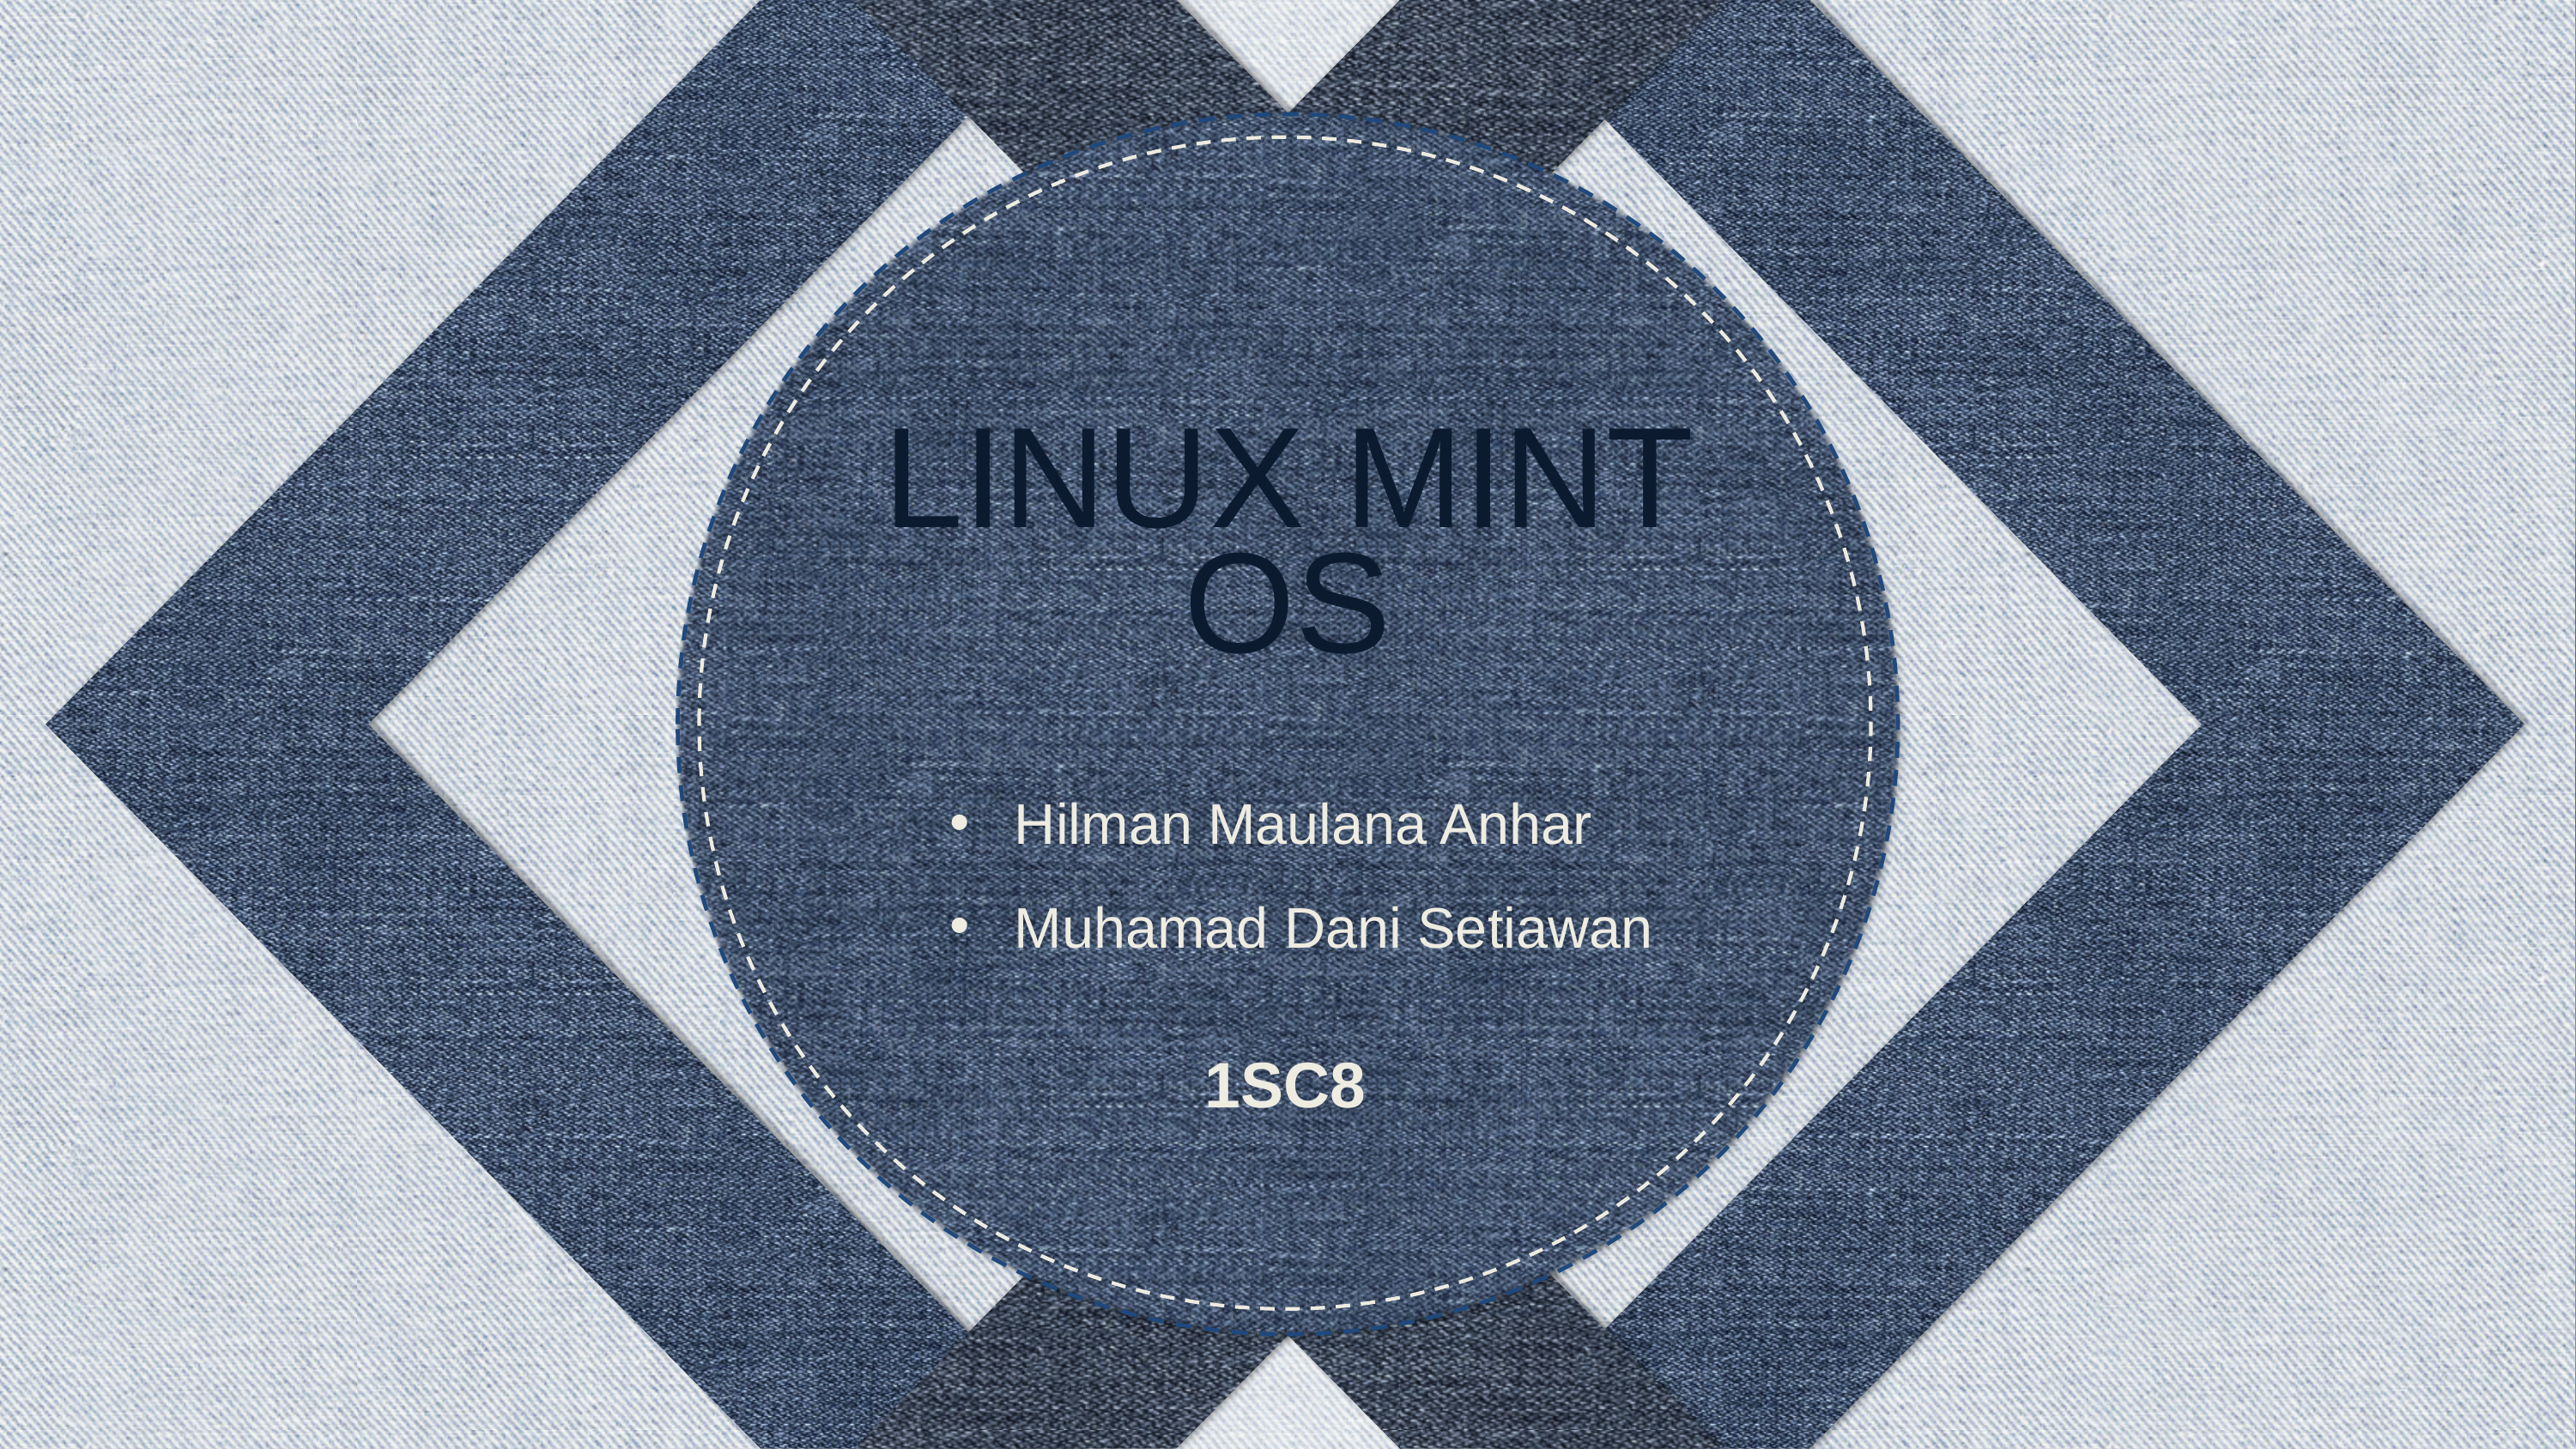

LINUX MINT OS
Hilman Maulana Anhar
Muhamad Dani Setiawan

1SC8